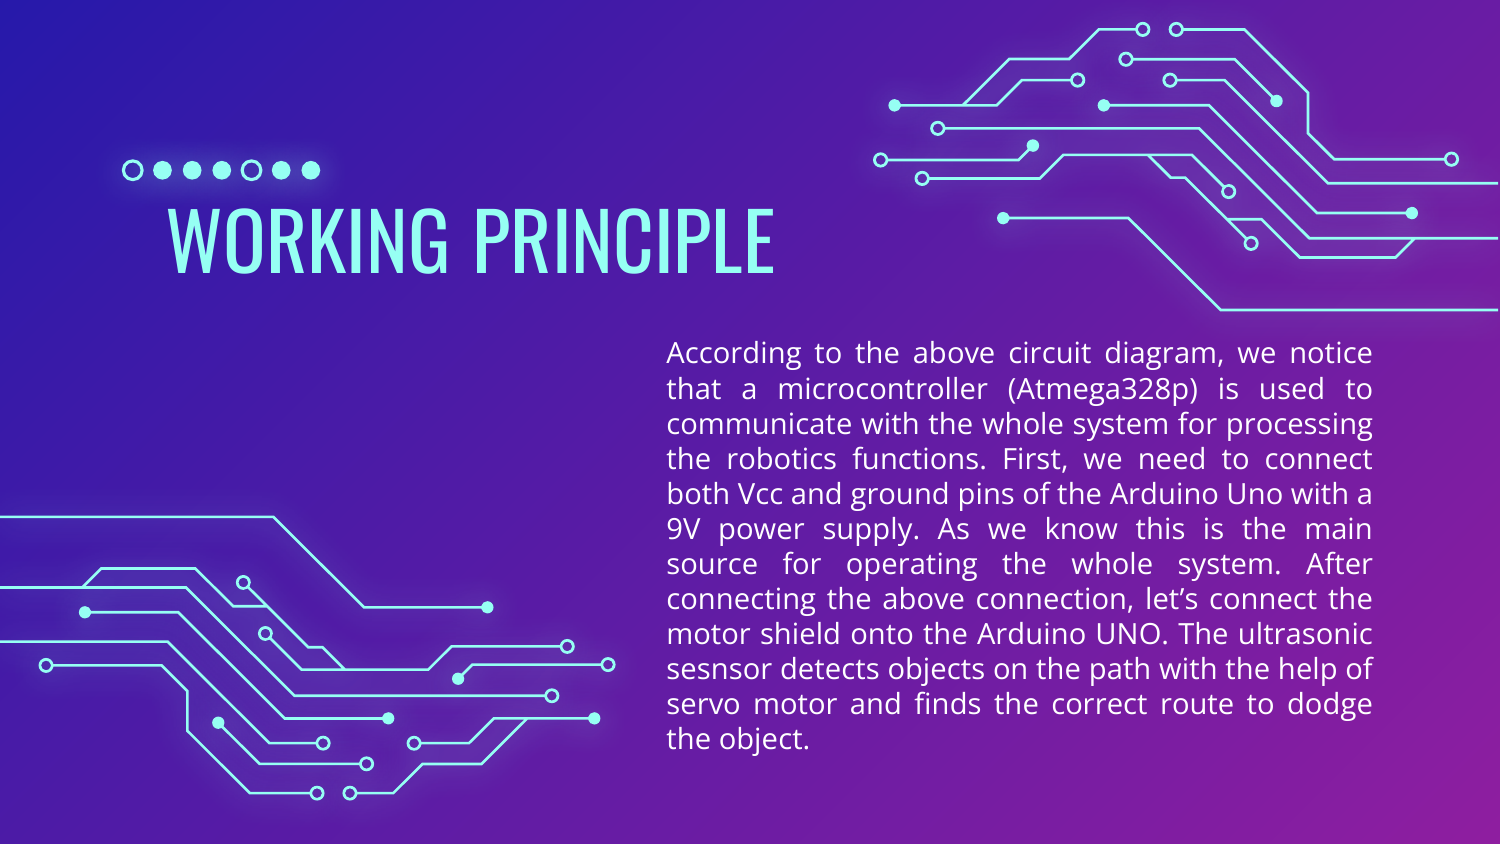

# WORKING PRINCIPLE
	According to the above circuit diagram, we notice that a microcontroller (Atmega328p) is used to communicate with the whole system for processing the robotics functions. First, we need to connect both Vcc and ground pins of the Arduino Uno with a 9V power supply. As we know this is the main source for operating the whole system. After connecting the above connection, let’s connect the motor shield onto the Arduino UNO. The ultrasonic sesnsor detects objects on the path with the help of servo motor and finds the correct route to dodge the object.